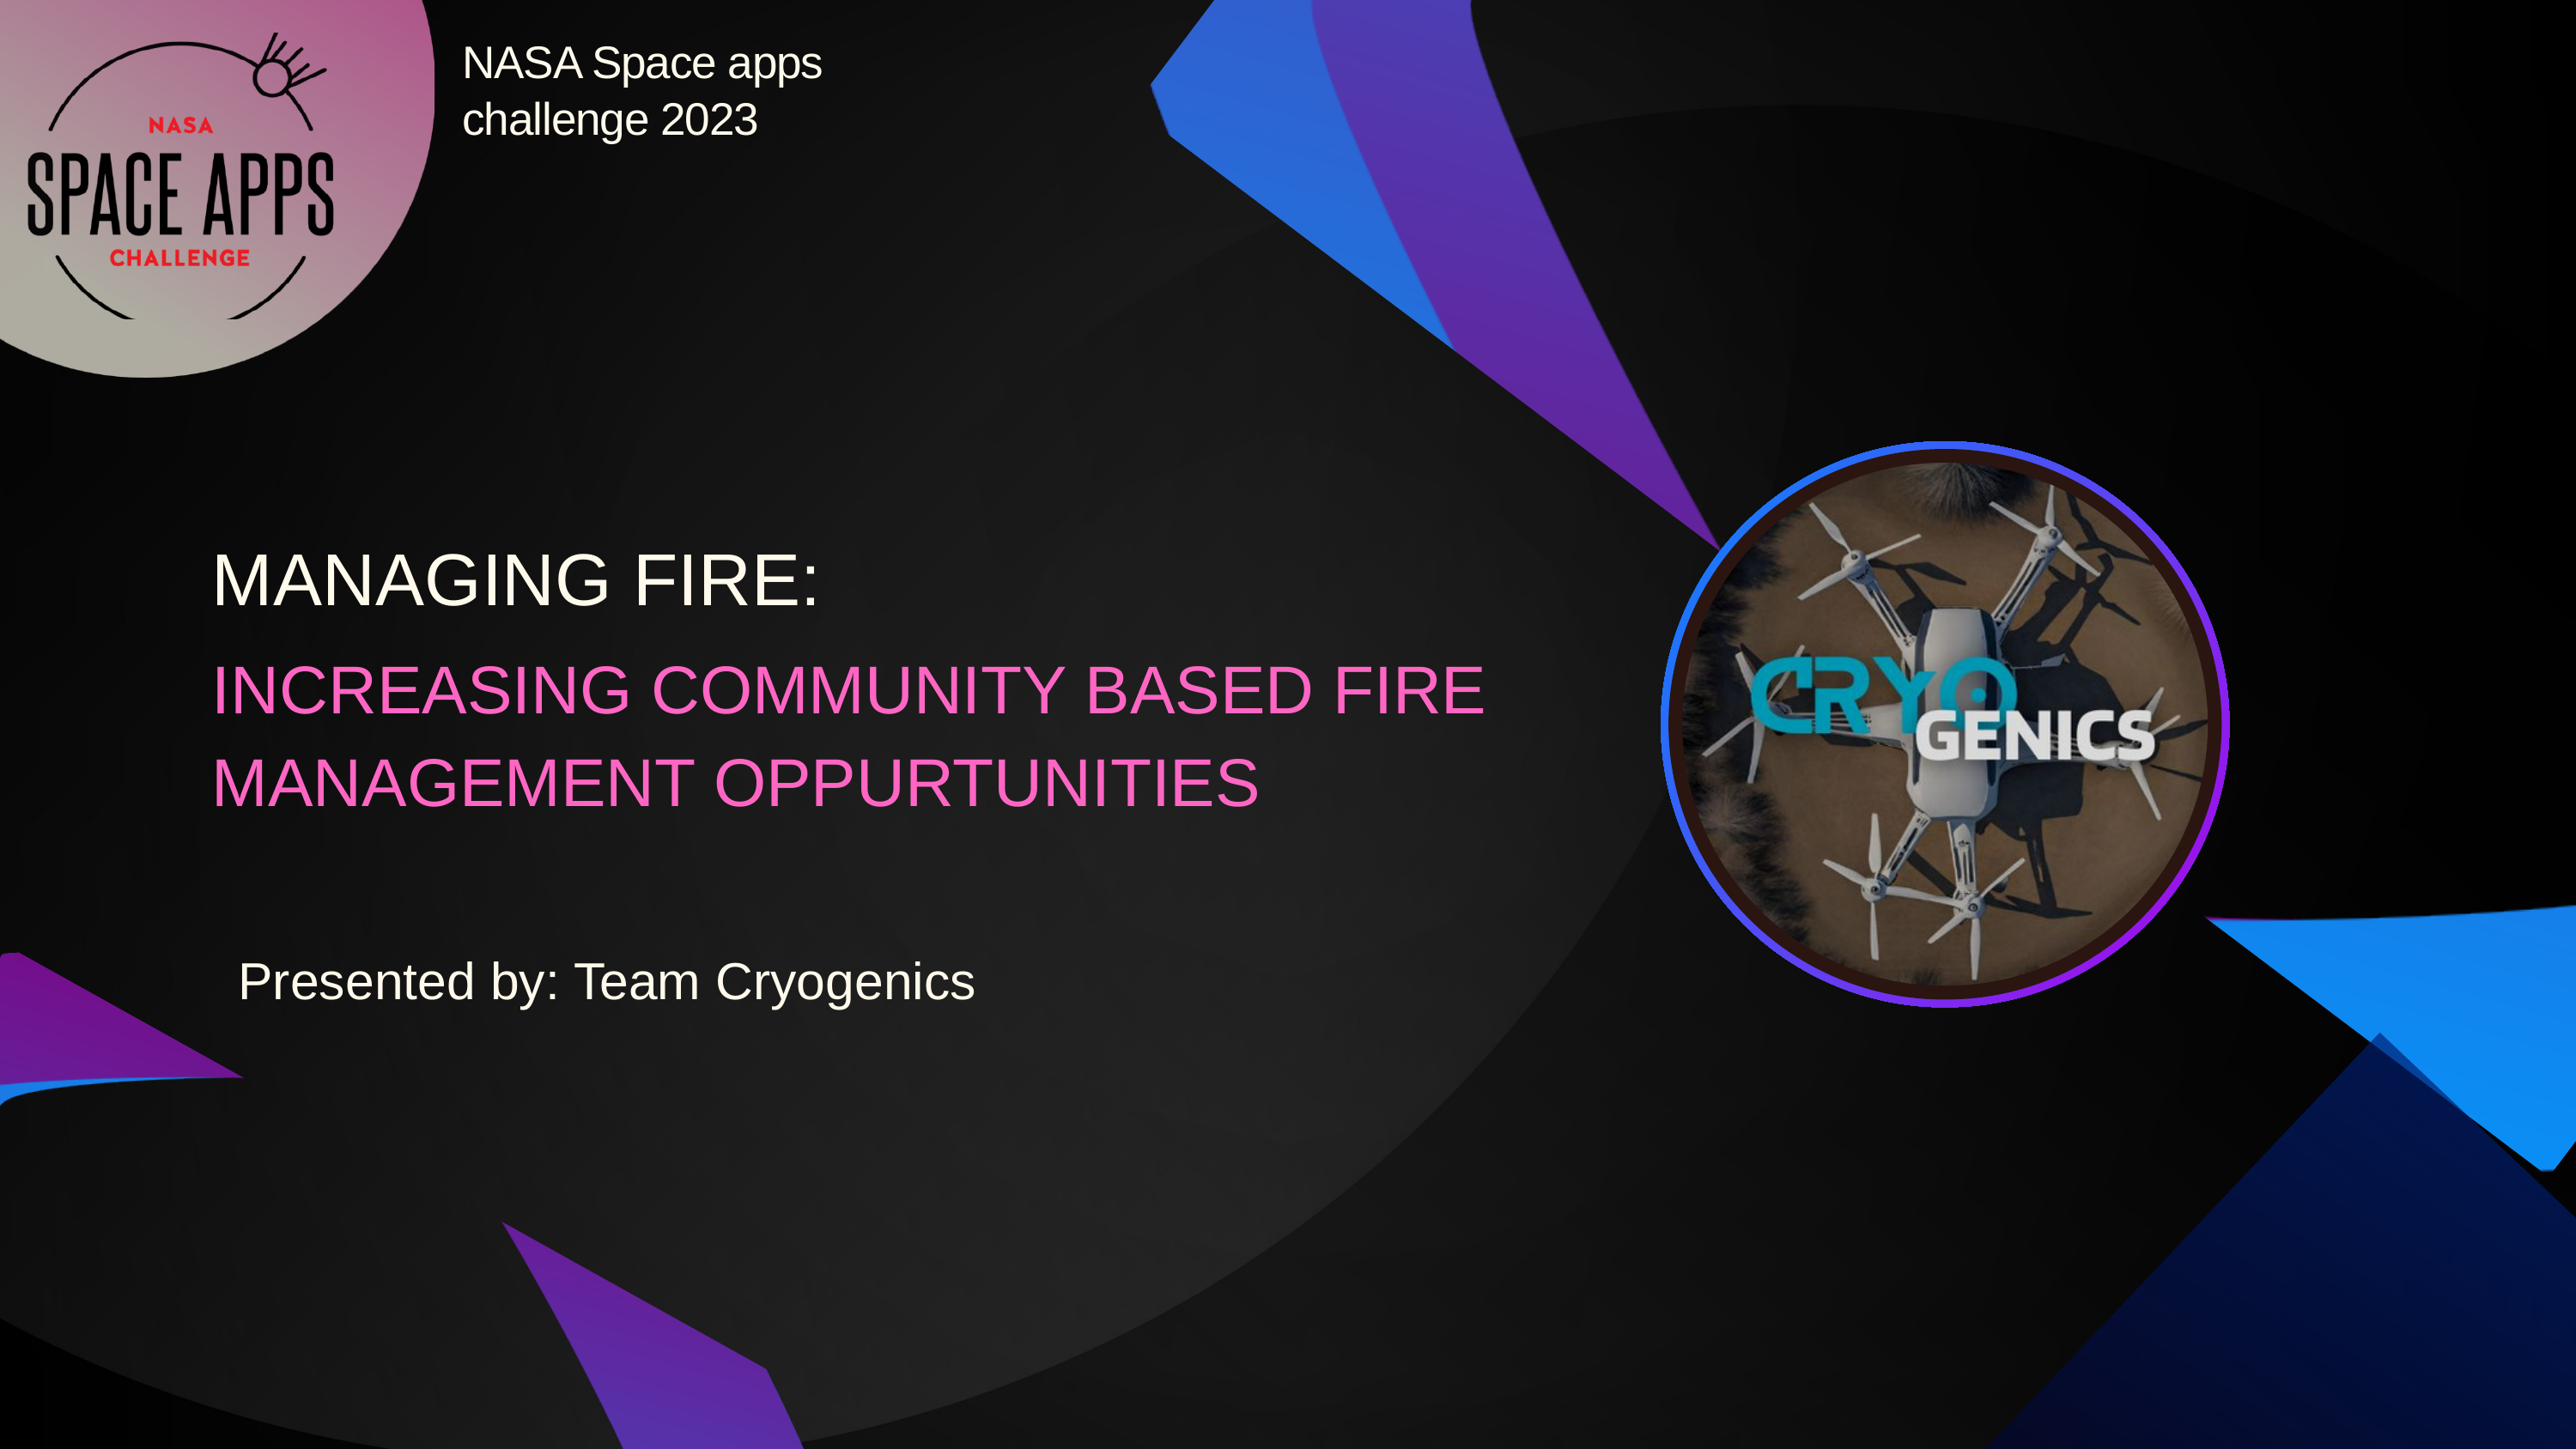

NASA Space apps challenge 2023

MANAGING FIRE:
INCREASING COMMUNITY BASED FIRE MANAGEMENT OPPURTUNITIES
Presented by: Team Cryogenics